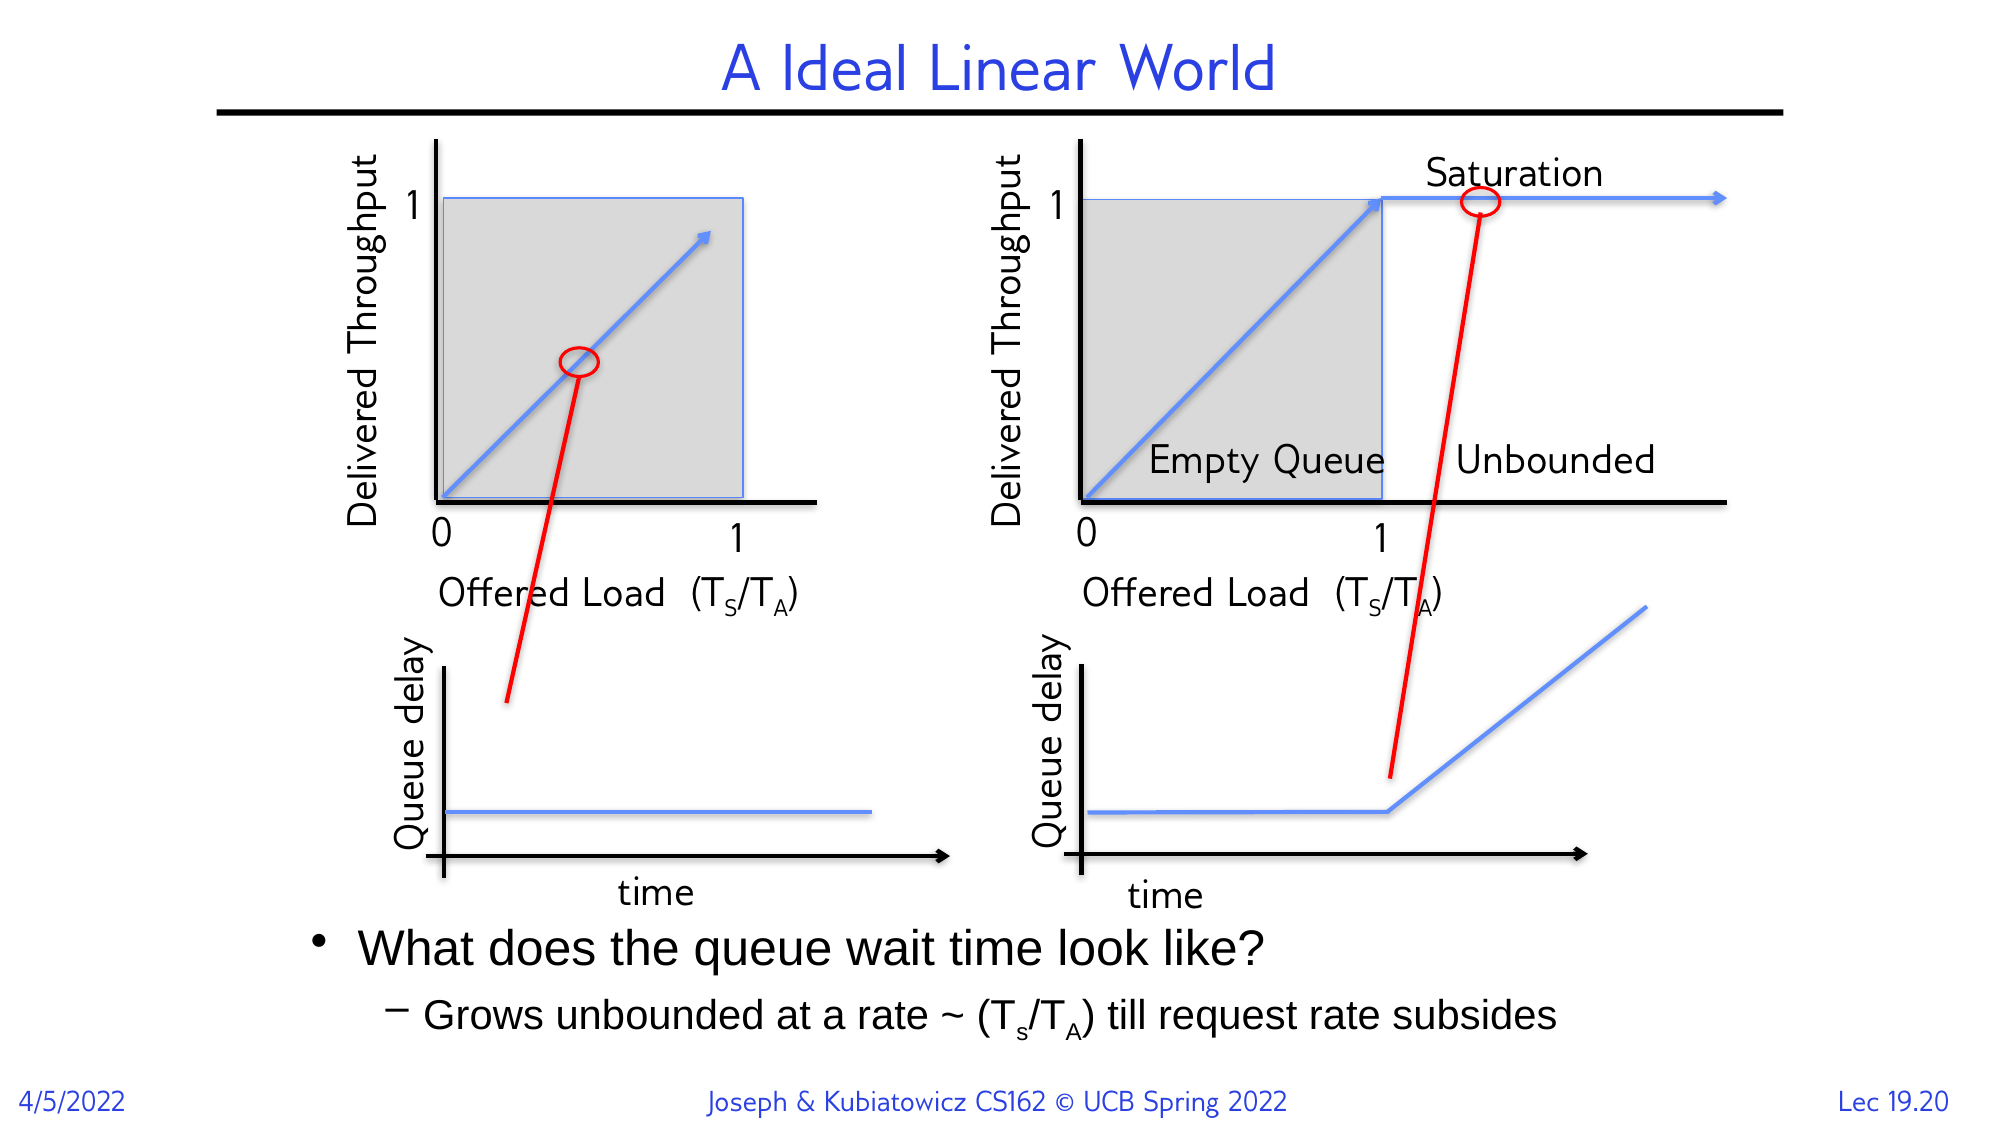

# A Ideal Linear World
Saturation
1

Delivered Throughput
Empty Queue
Unbounded
0
1
Offered Load  (TS/TA)
1

Queue delay
time

Delivered Throughput

Queue delay
time
0
1
Offered Load  (TS/TA)
What does the queue wait time look like?
Grows unbounded at a rate ~ (Ts/TA) till request rate subsides